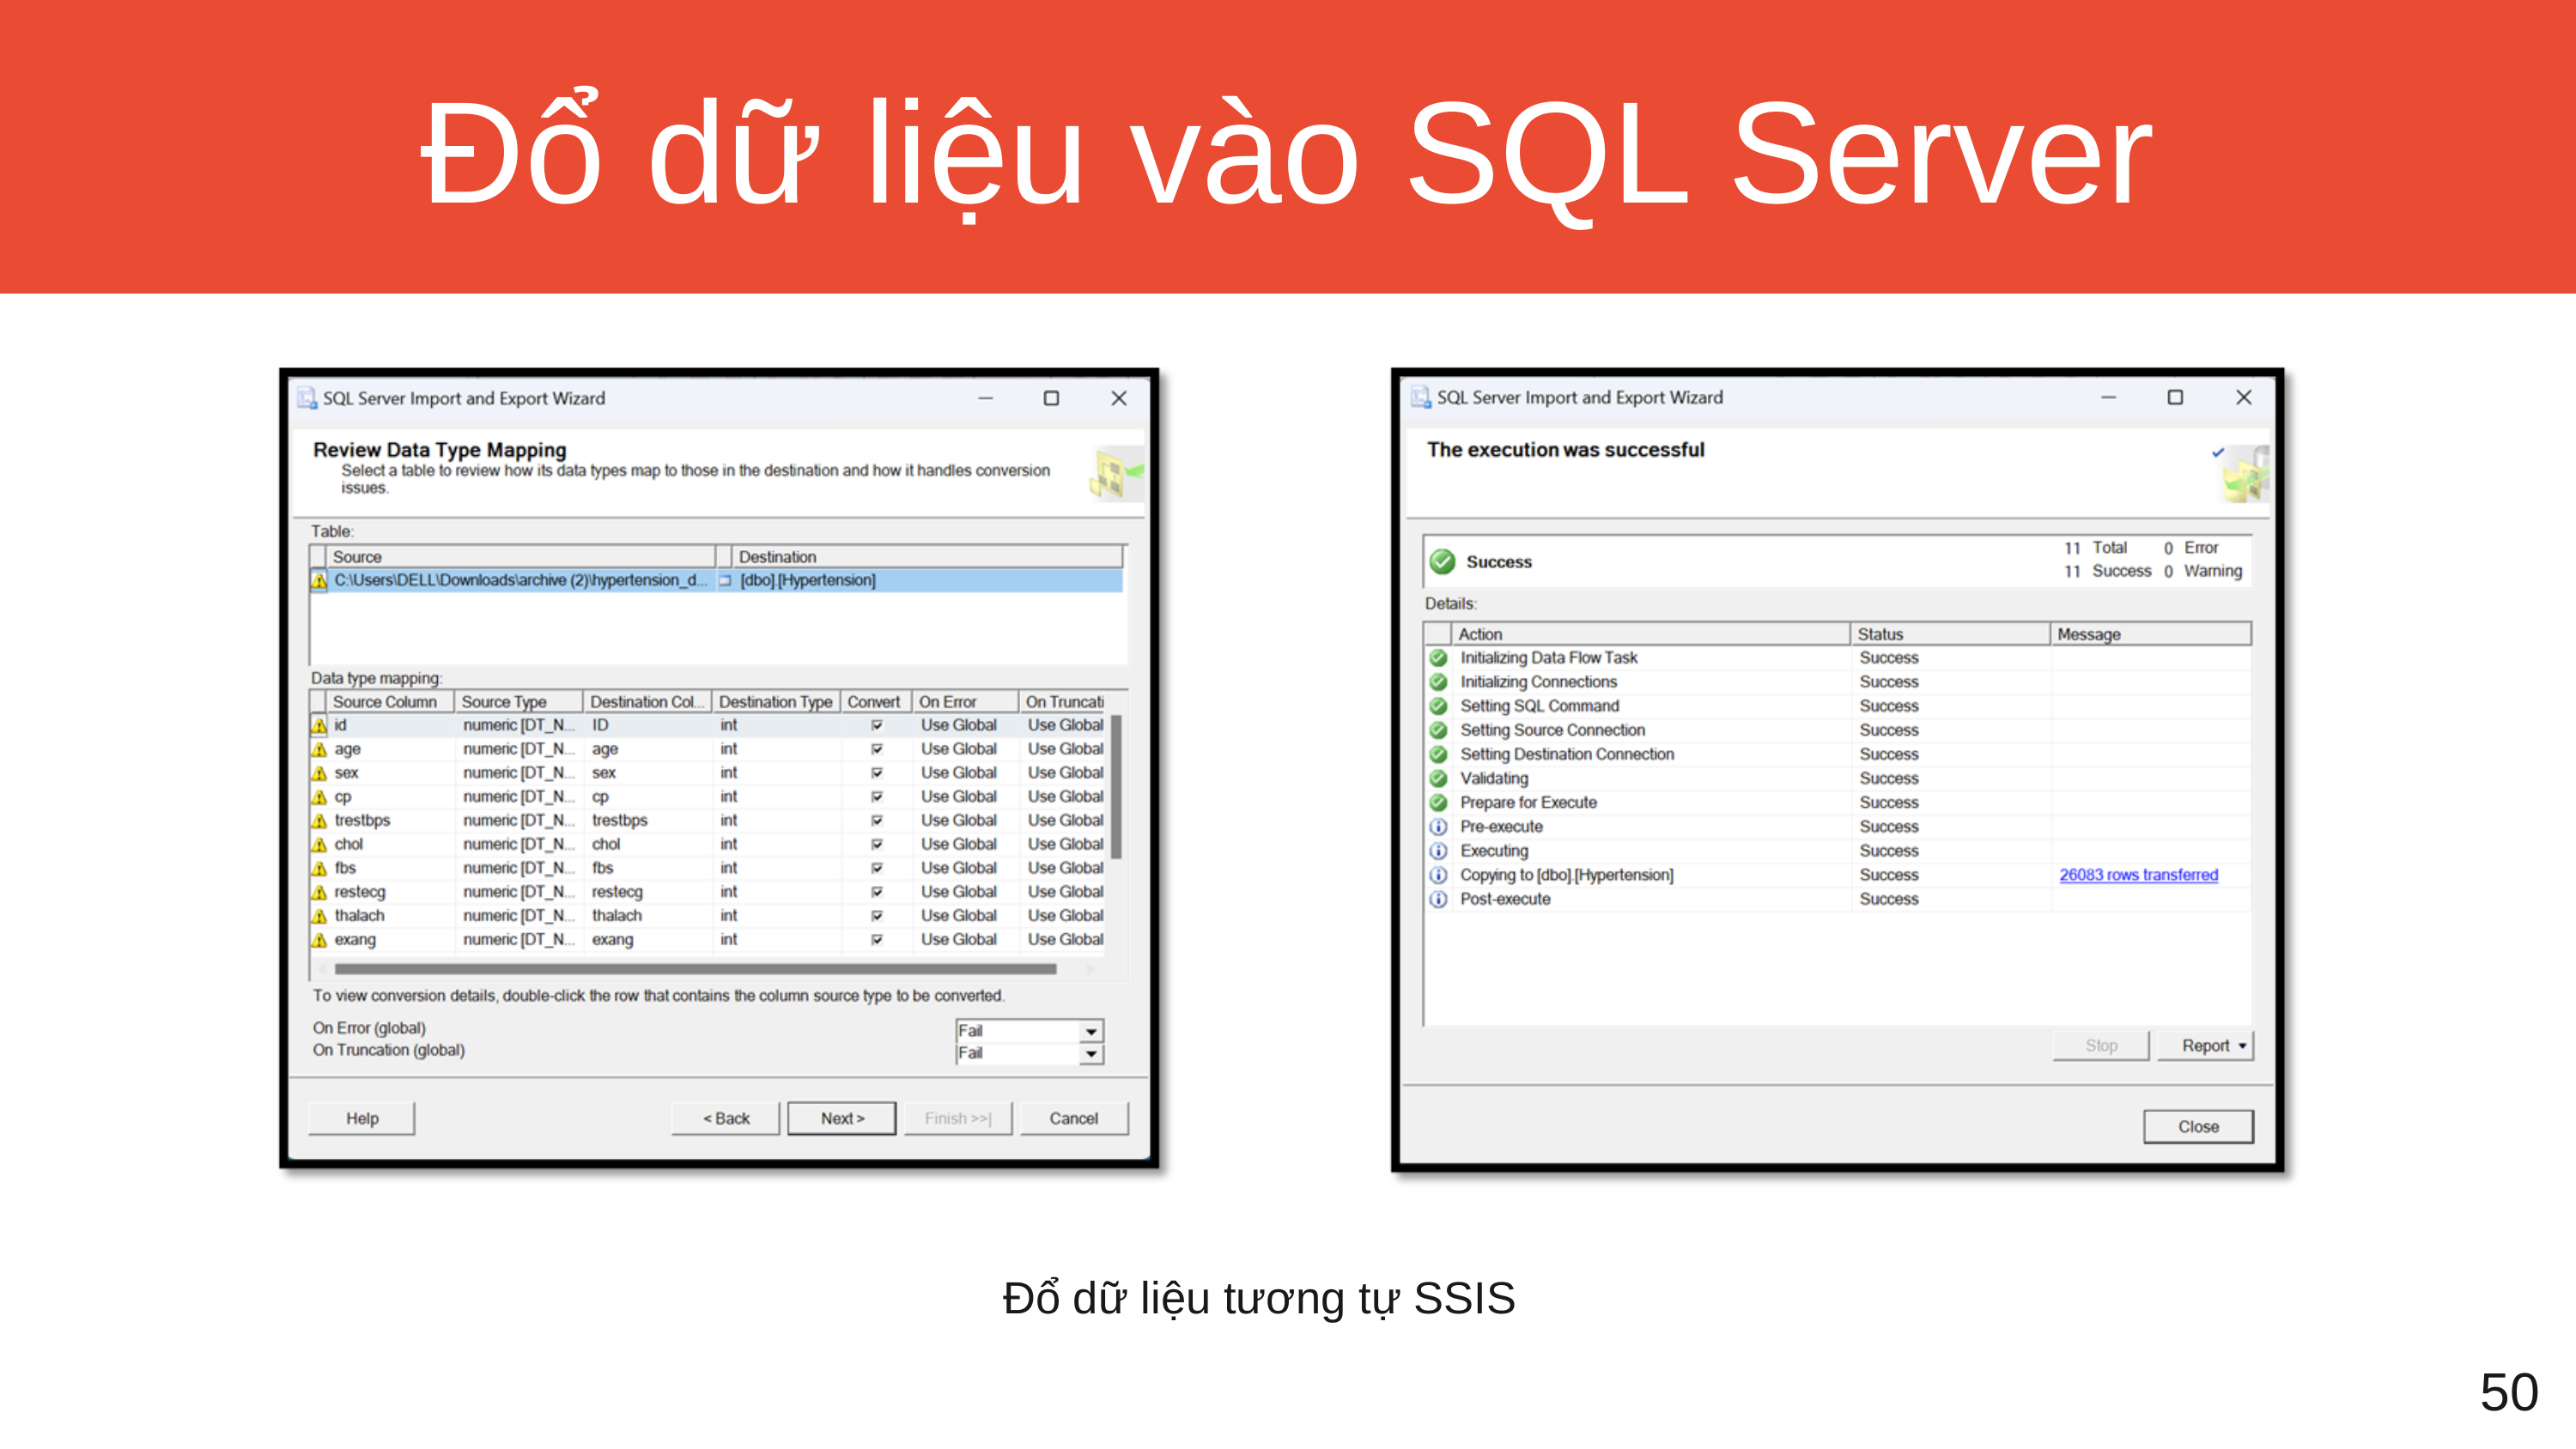

Đổ dữ liệu vào SQL Server

Đổ dữ liệu tương tự SSIS
50